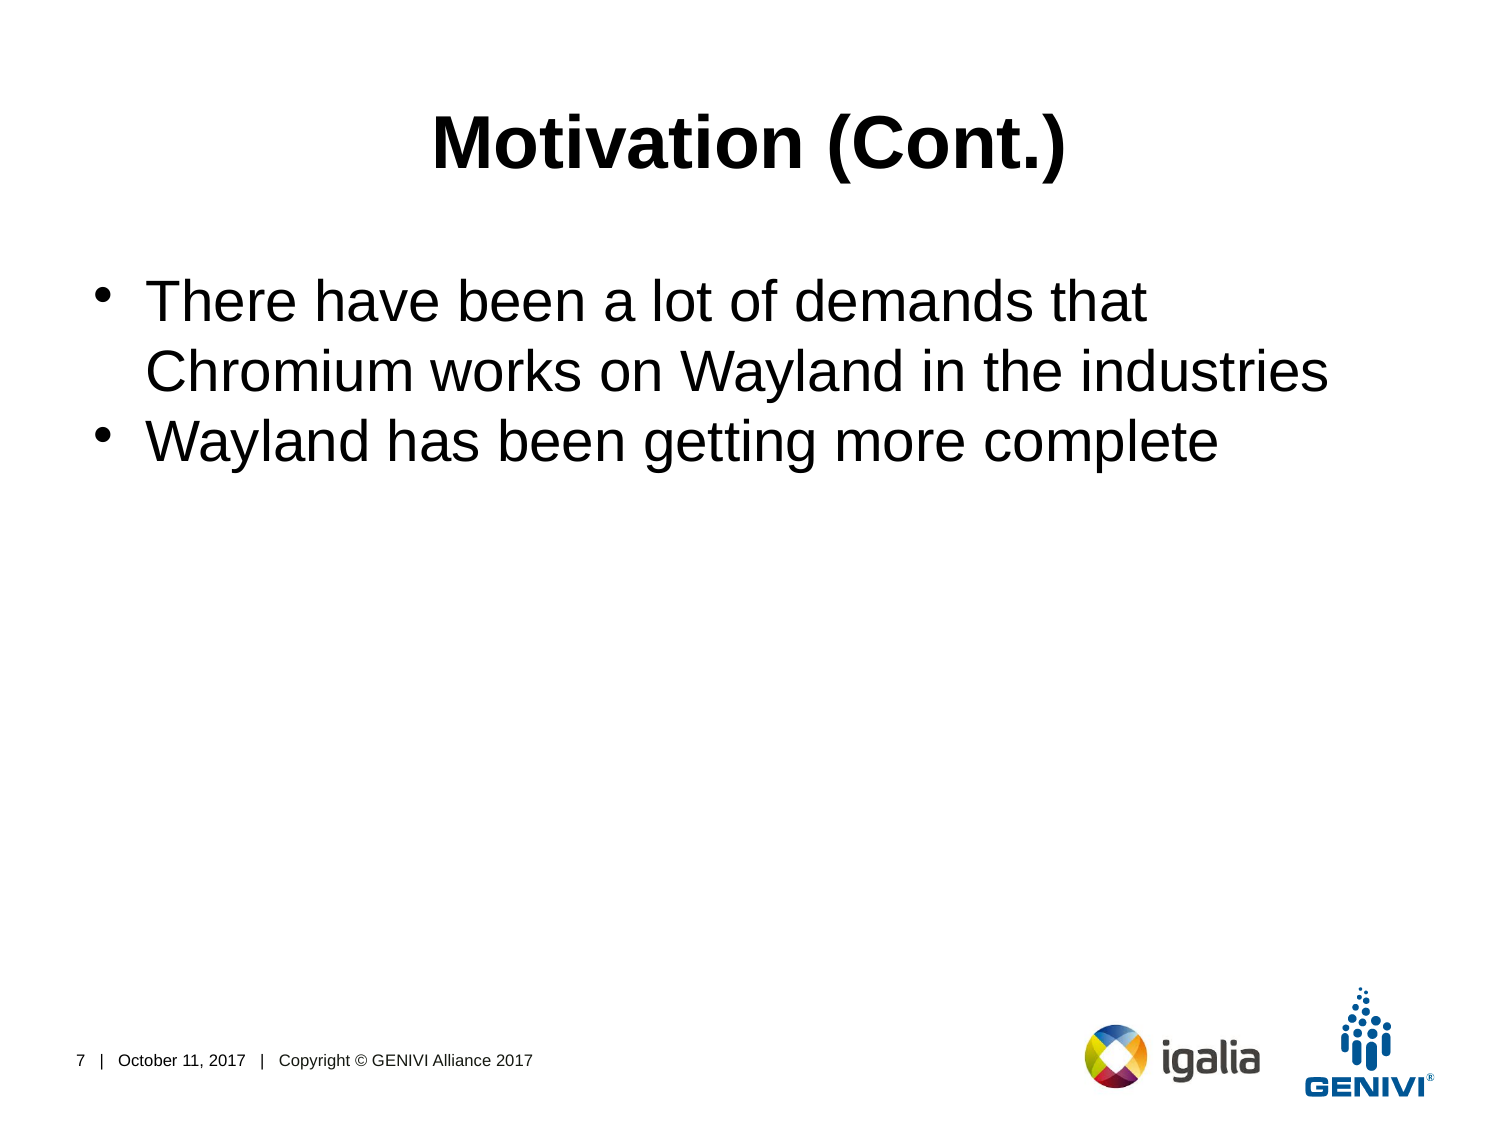

Motivation (Cont.)
There have been a lot of demands that Chromium works on Wayland in the industries
Wayland has been getting more complete
7   |   October 11, 2017   |   Copyright © GENIVI Alliance 2017